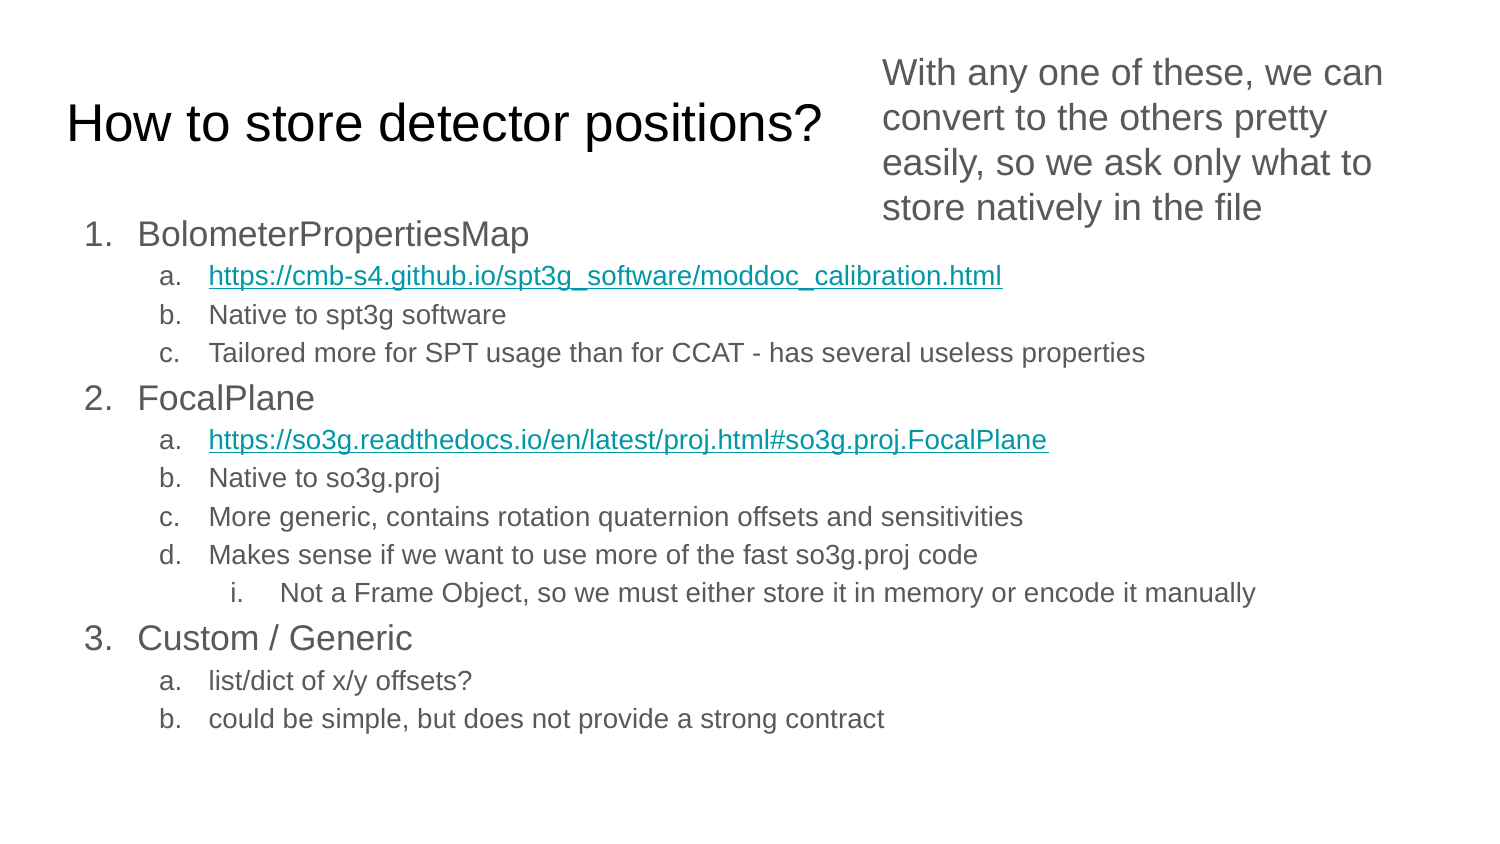

With any one of these, we can convert to the others pretty easily, so we ask only what to store natively in the file
# How to store detector positions?
BolometerPropertiesMap
https://cmb-s4.github.io/spt3g_software/moddoc_calibration.html
Native to spt3g software
Tailored more for SPT usage than for CCAT - has several useless properties
FocalPlane
https://so3g.readthedocs.io/en/latest/proj.html#so3g.proj.FocalPlane
Native to so3g.proj
More generic, contains rotation quaternion offsets and sensitivities
Makes sense if we want to use more of the fast so3g.proj code
Not a Frame Object, so we must either store it in memory or encode it manually
Custom / Generic
list/dict of x/y offsets?
could be simple, but does not provide a strong contract